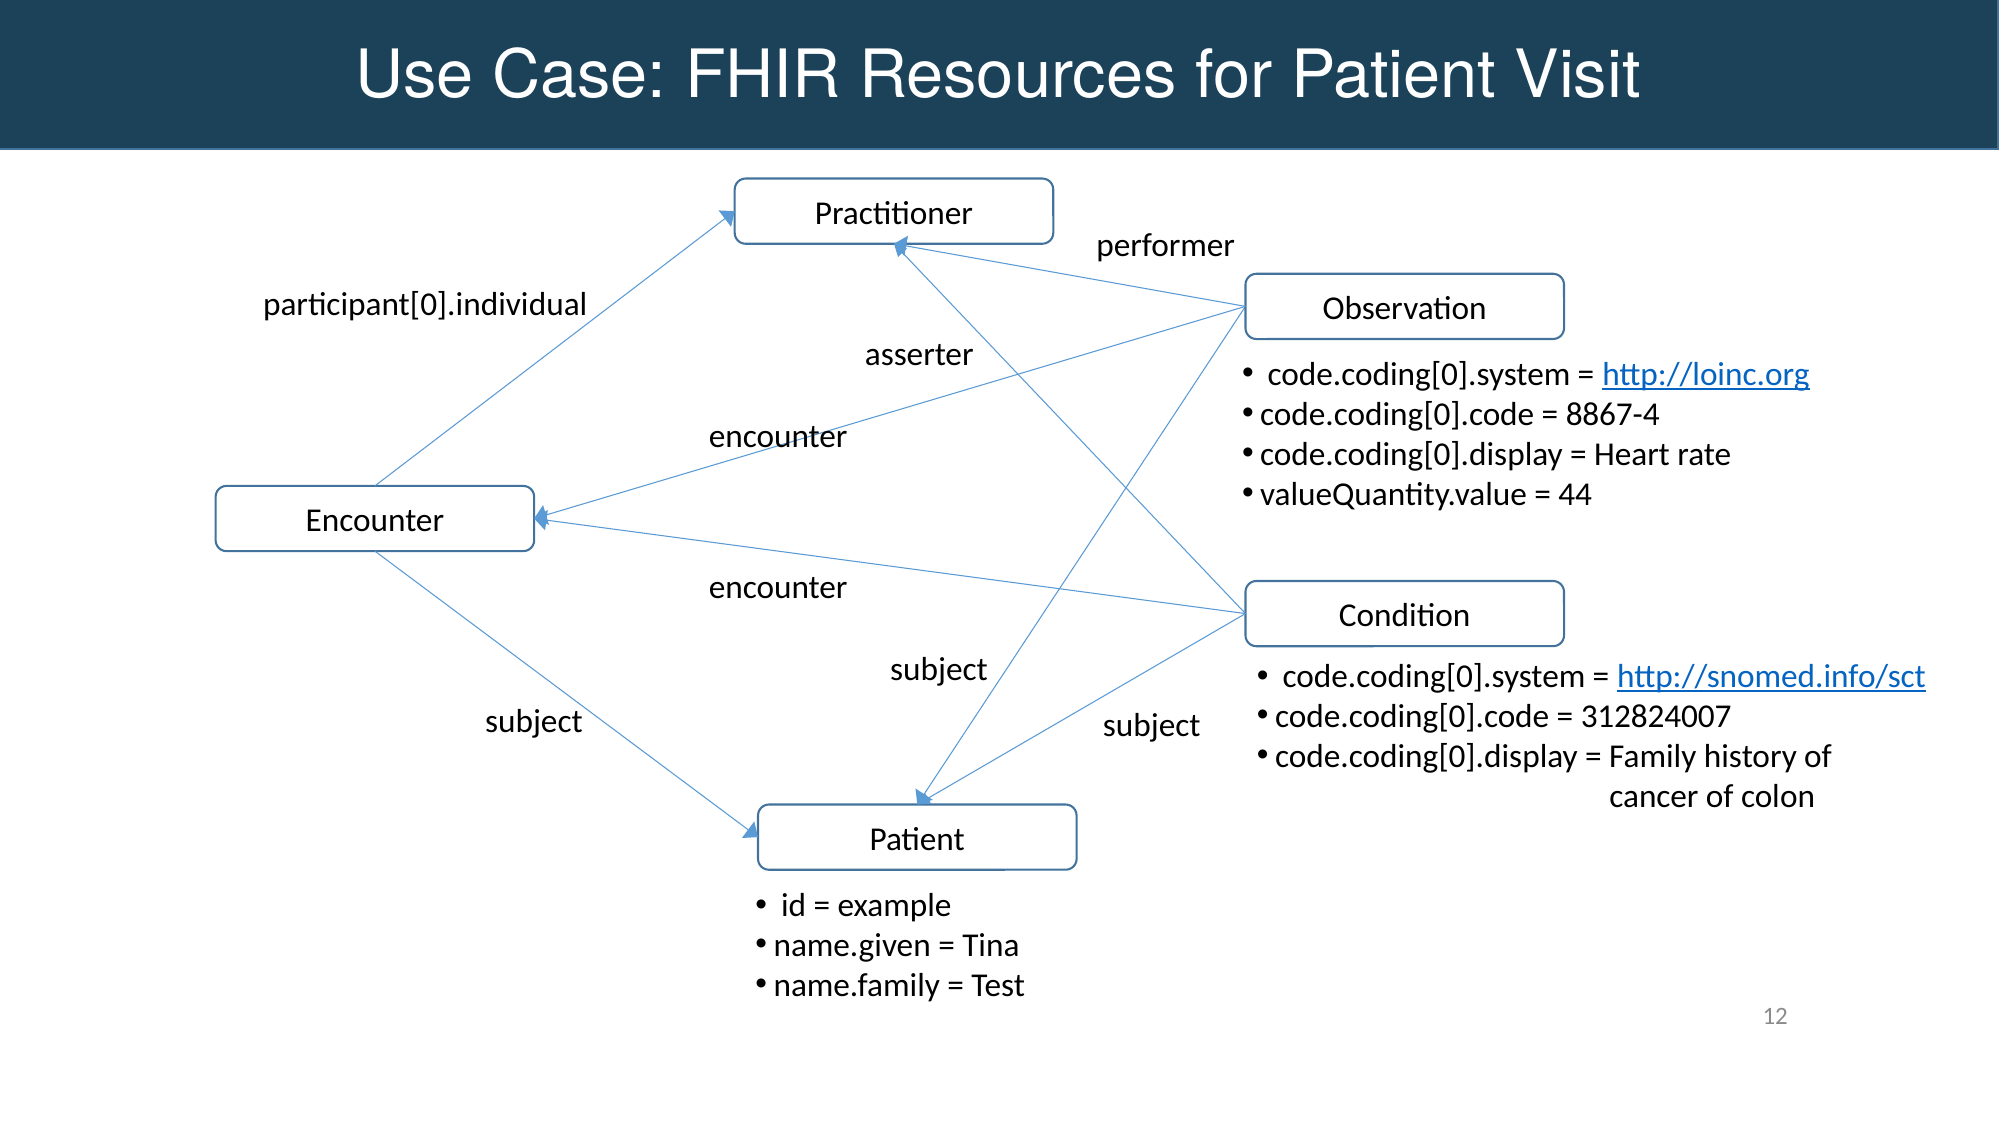

Use Case: FHIR Resources for Patient Visit
Practitioner
performer
Observation
participant[0].individual
asserter
 code.coding[0].system = http://loinc.org
code.coding[0].code = 8867-4
code.coding[0].display = Heart rate
valueQuantity.value = 44
encounter
Encounter
encounter
Condition
subject
 code.coding[0].system = http://snomed.info/sct
code.coding[0].code = 312824007
code.coding[0].display = Family history of
                                               cancer of colon
subject
subject
Patient
 id = example
name.given = Tina
name.family = Test
12